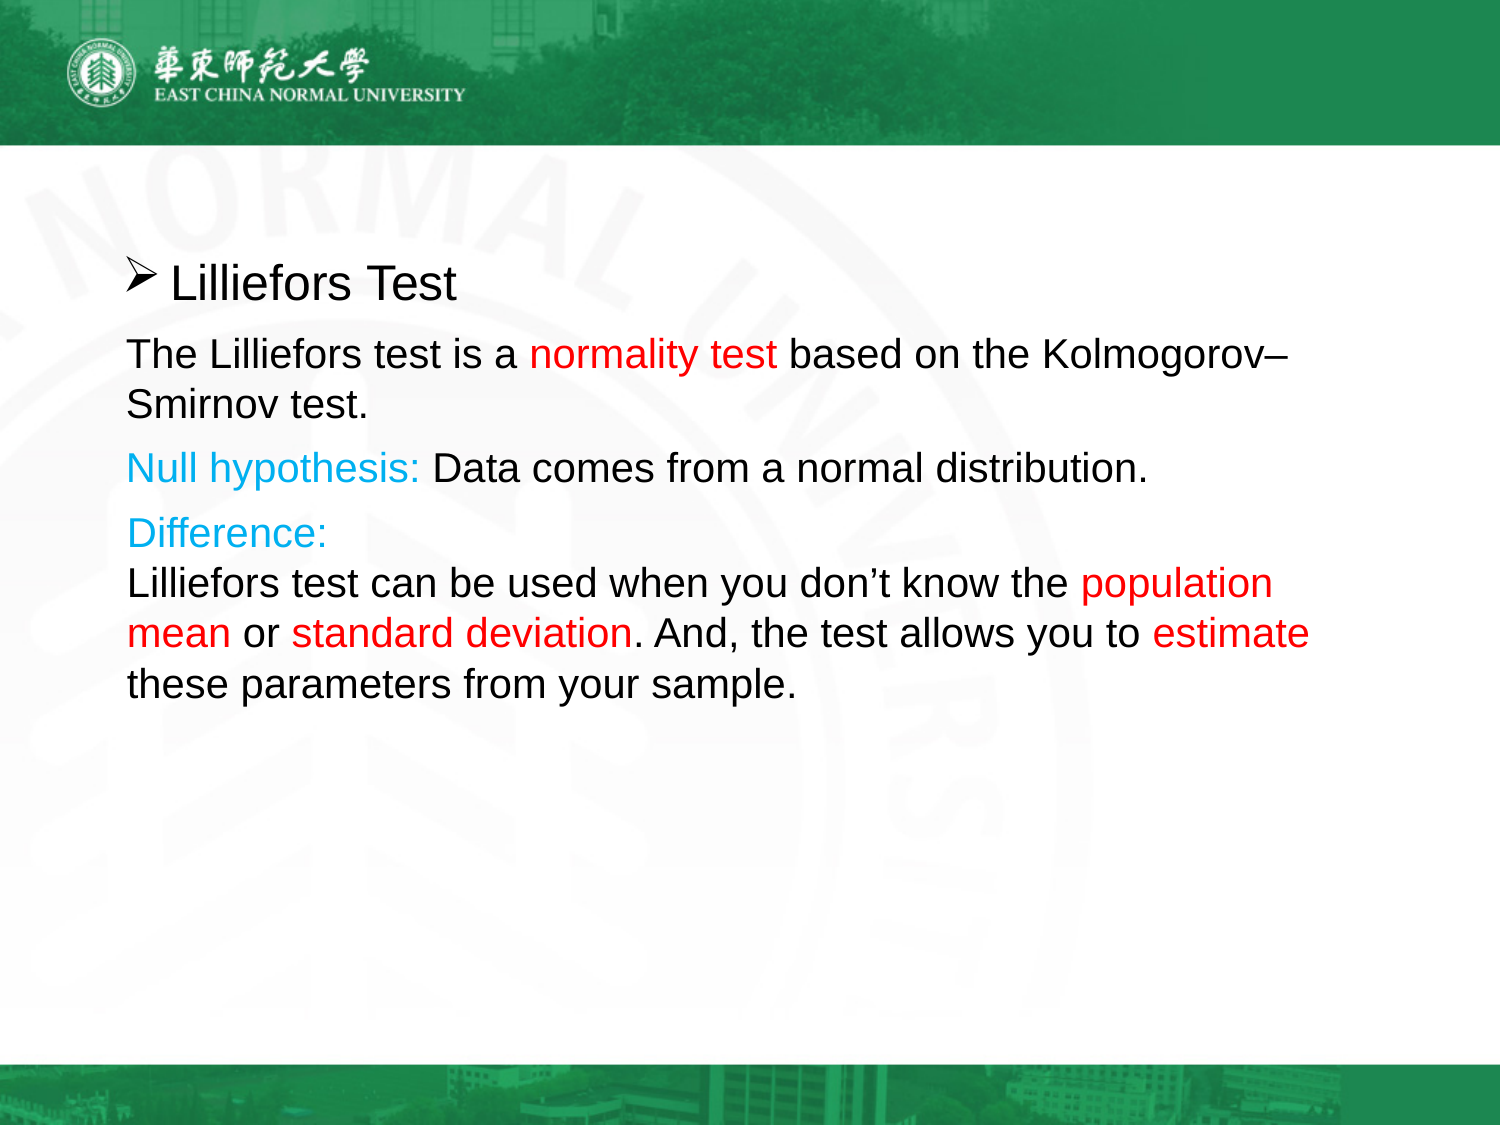

Lilliefors Test
The Lilliefors test is a normality test based on the Kolmogorov–Smirnov test.
Null hypothesis: Data comes from a normal distribution.
Difference:
Lilliefors test can be used when you don’t know the population mean or standard deviation. And, the test allows you to estimate these parameters from your sample.